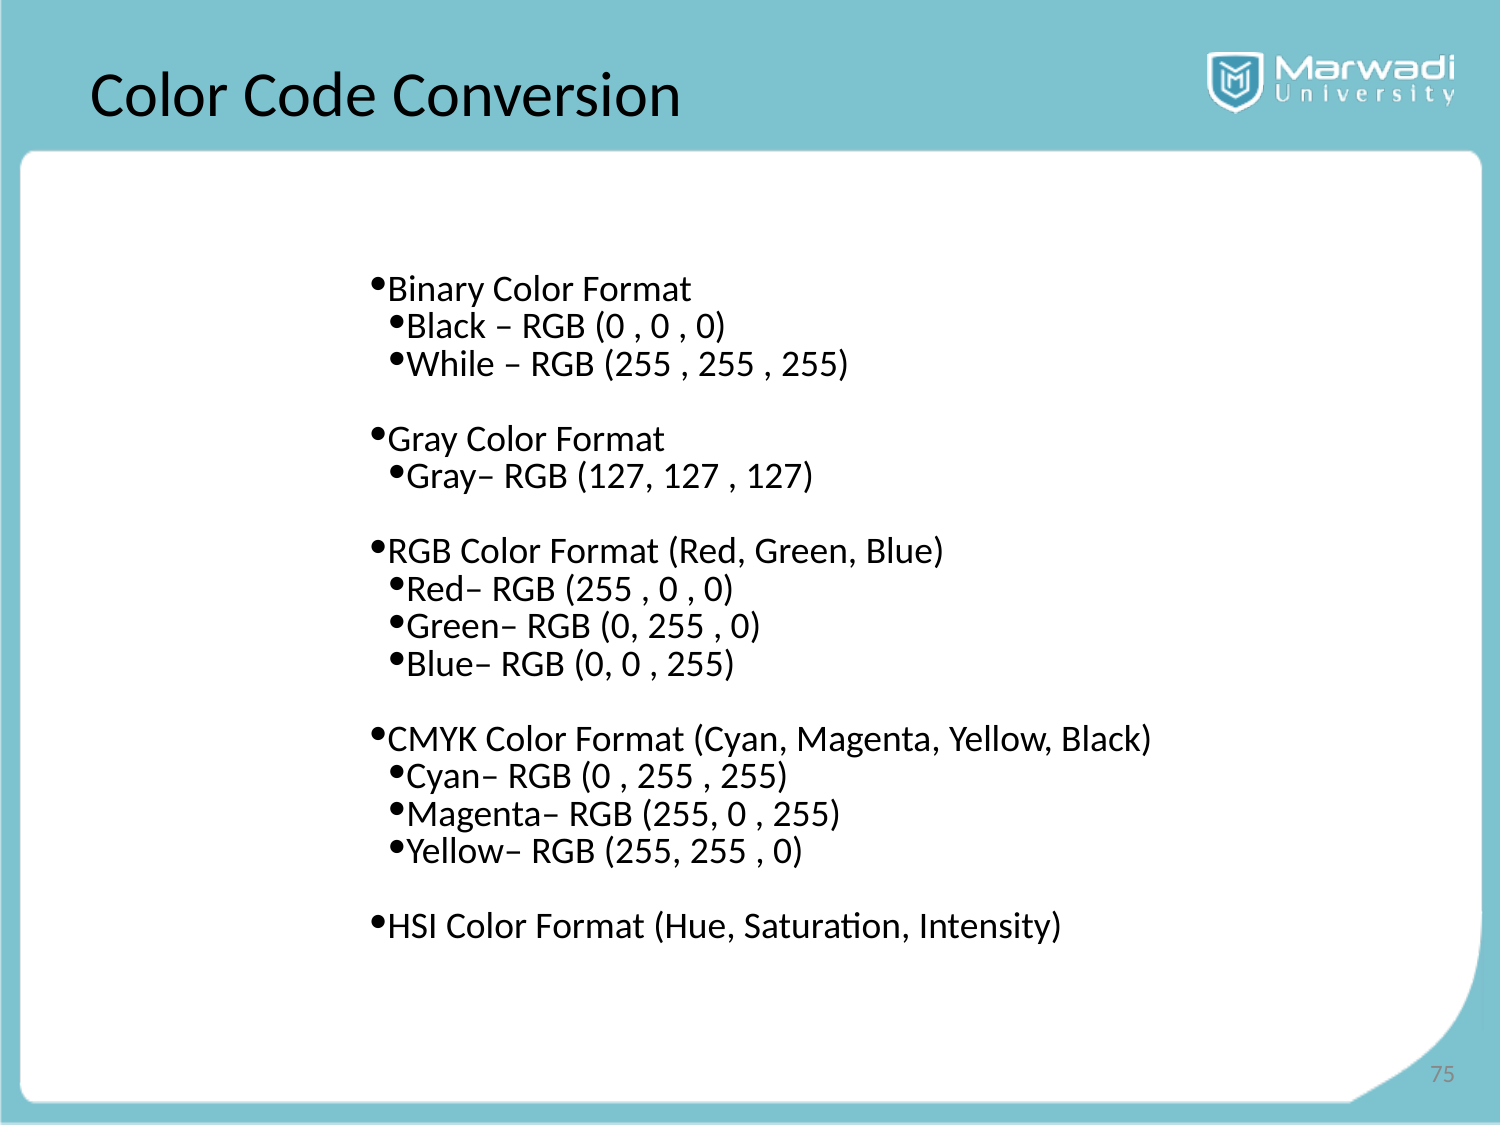

# Color Code Conversion
Binary Color Format
Black – RGB (0 , 0 , 0)
While – RGB (255 , 255 , 255)

Gray Color Format
Gray– RGB (127, 127 , 127)

RGB Color Format (Red, Green, Blue)
Red– RGB (255 , 0 , 0)
Green– RGB (0, 255 , 0)
Blue– RGB (0, 0 , 255)

CMYK Color Format (Cyan, Magenta, Yellow, Black)
Cyan– RGB (0 , 255 , 255)
Magenta– RGB (255, 0 , 255)
Yellow– RGB (255, 255 , 0)

HSI Color Format (Hue, Saturation, Intensity)
75